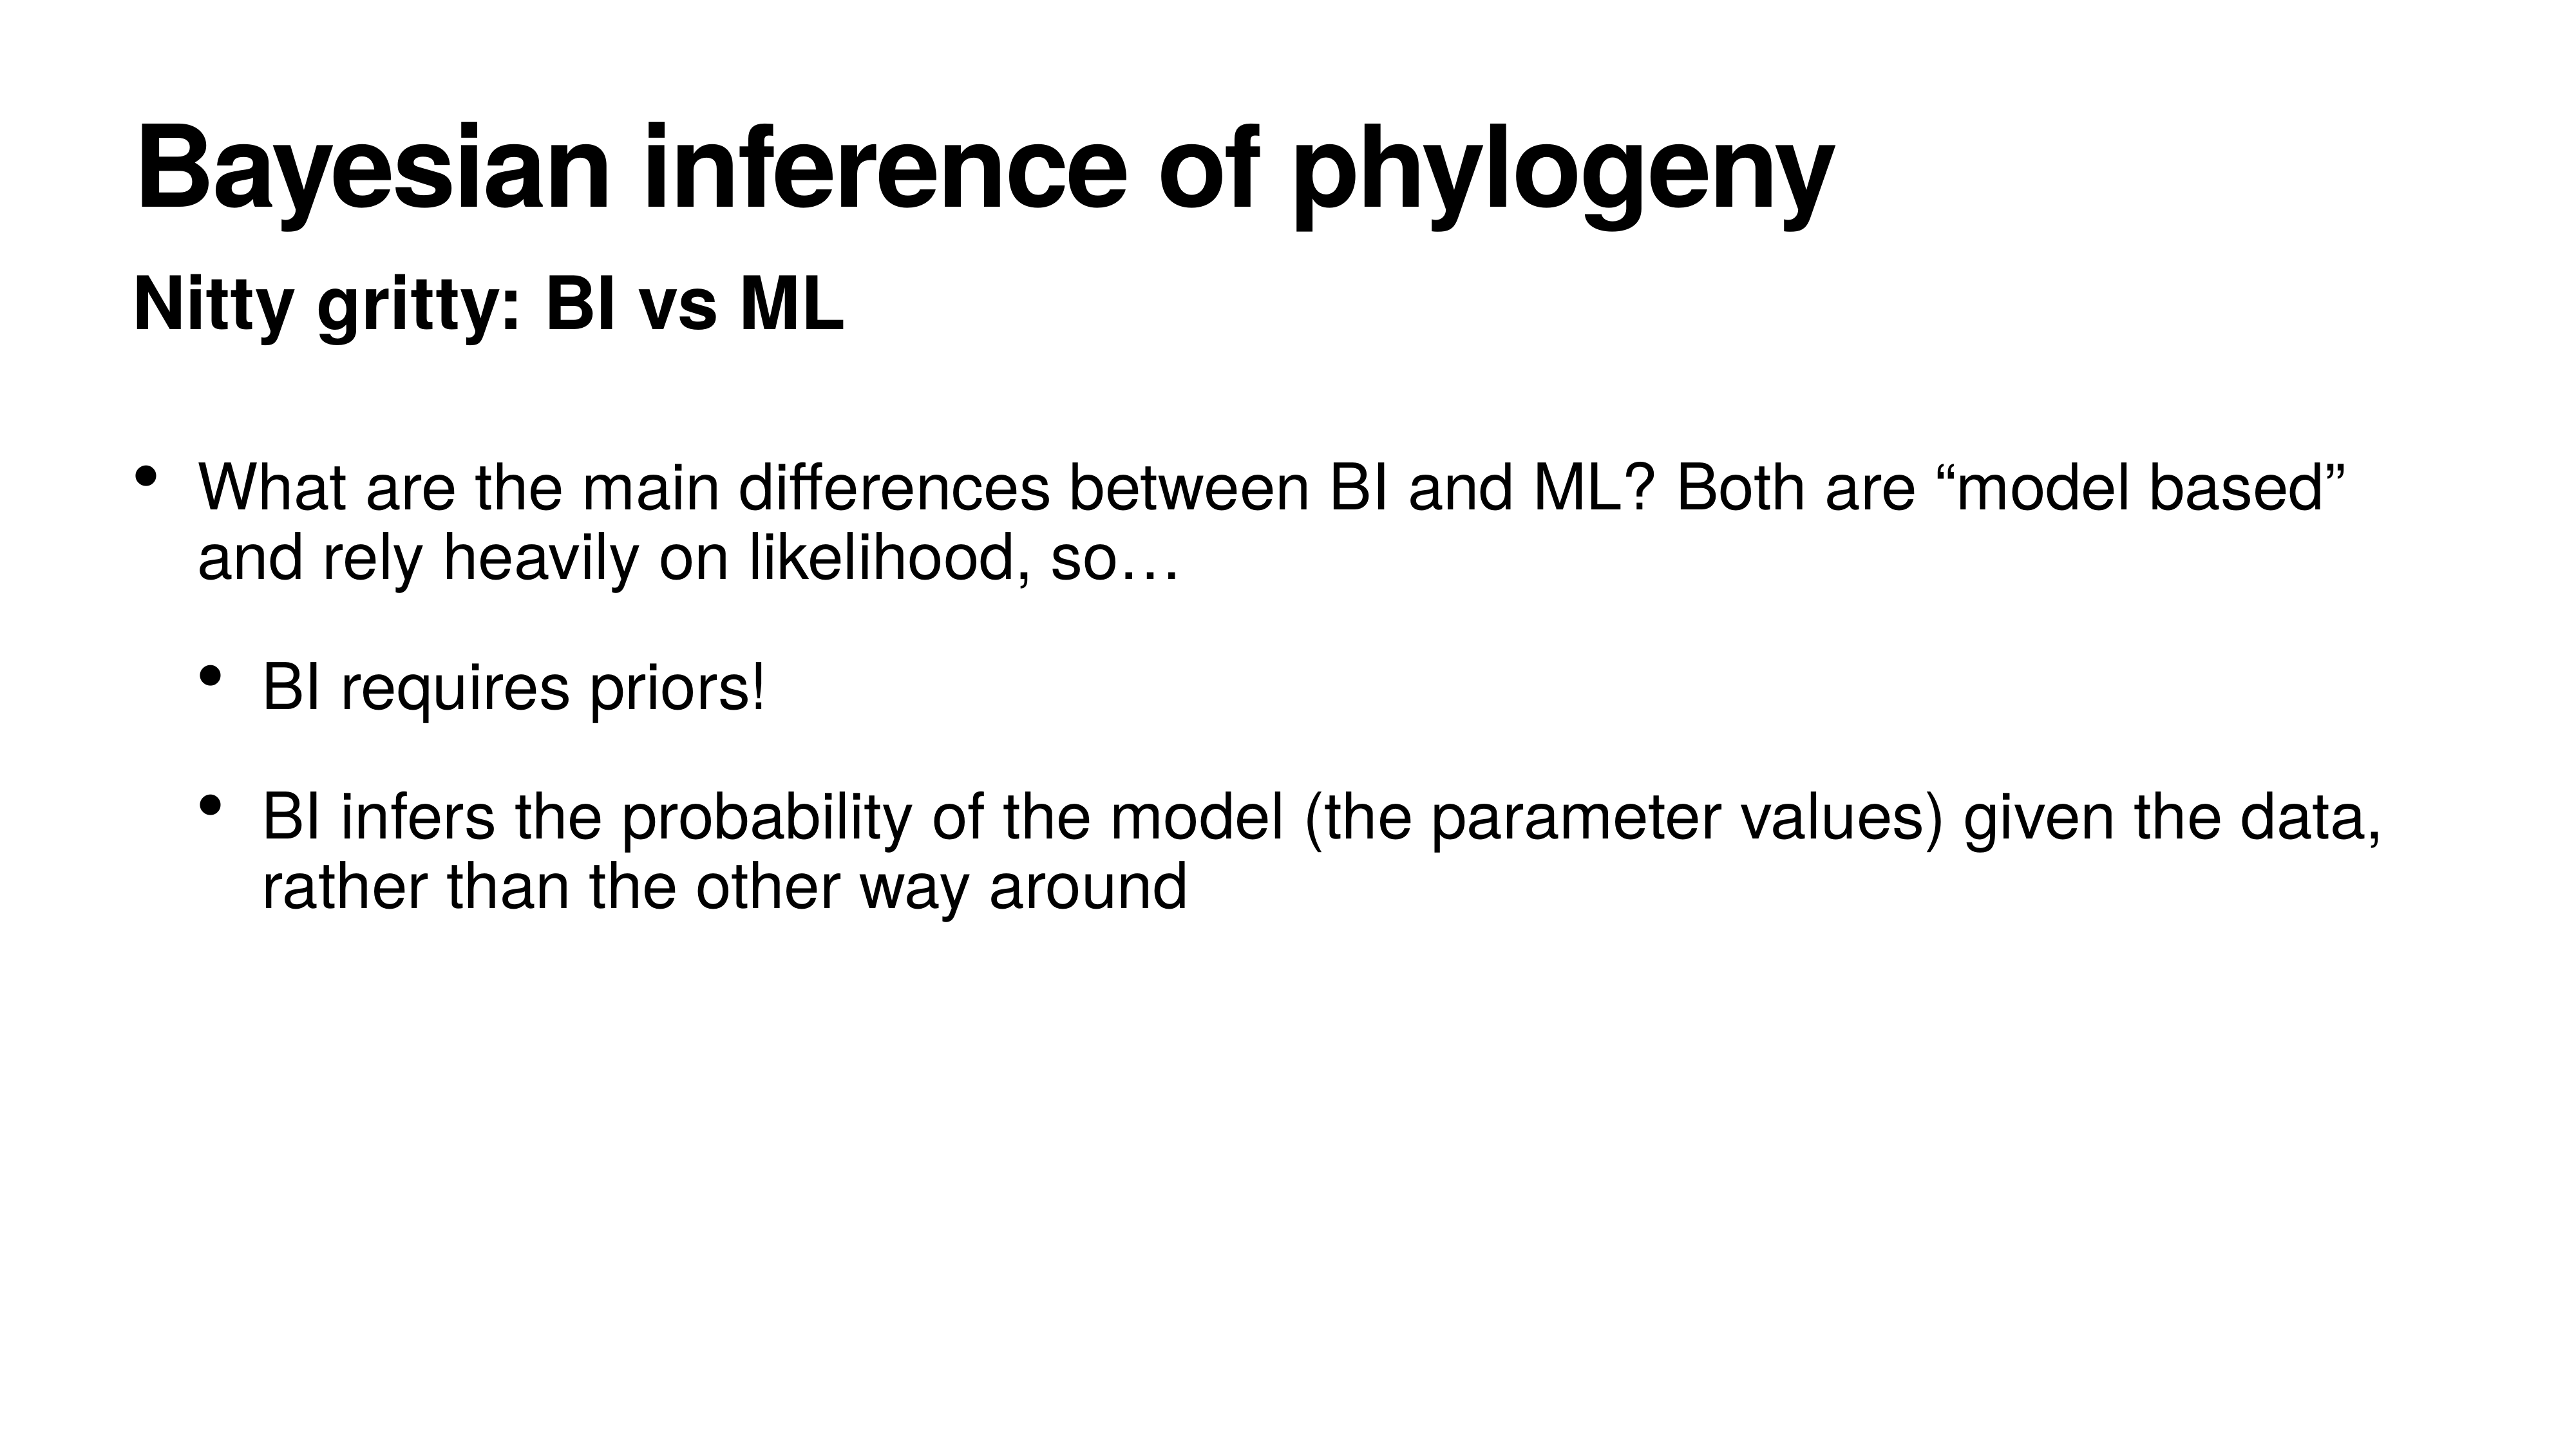

# Bayesian inference of phylogeny
Nitty gritty: BI vs ML
What are the main differences between BI and ML? Both are “model based” and rely heavily on likelihood, so…
BI requires priors!
BI infers the probability of the model (the parameter values) given the data, rather than the other way around
BI infers a distribution; ML provides a point estimate
BI is computationally demanding
BI can be used with models that are too complicated for ML